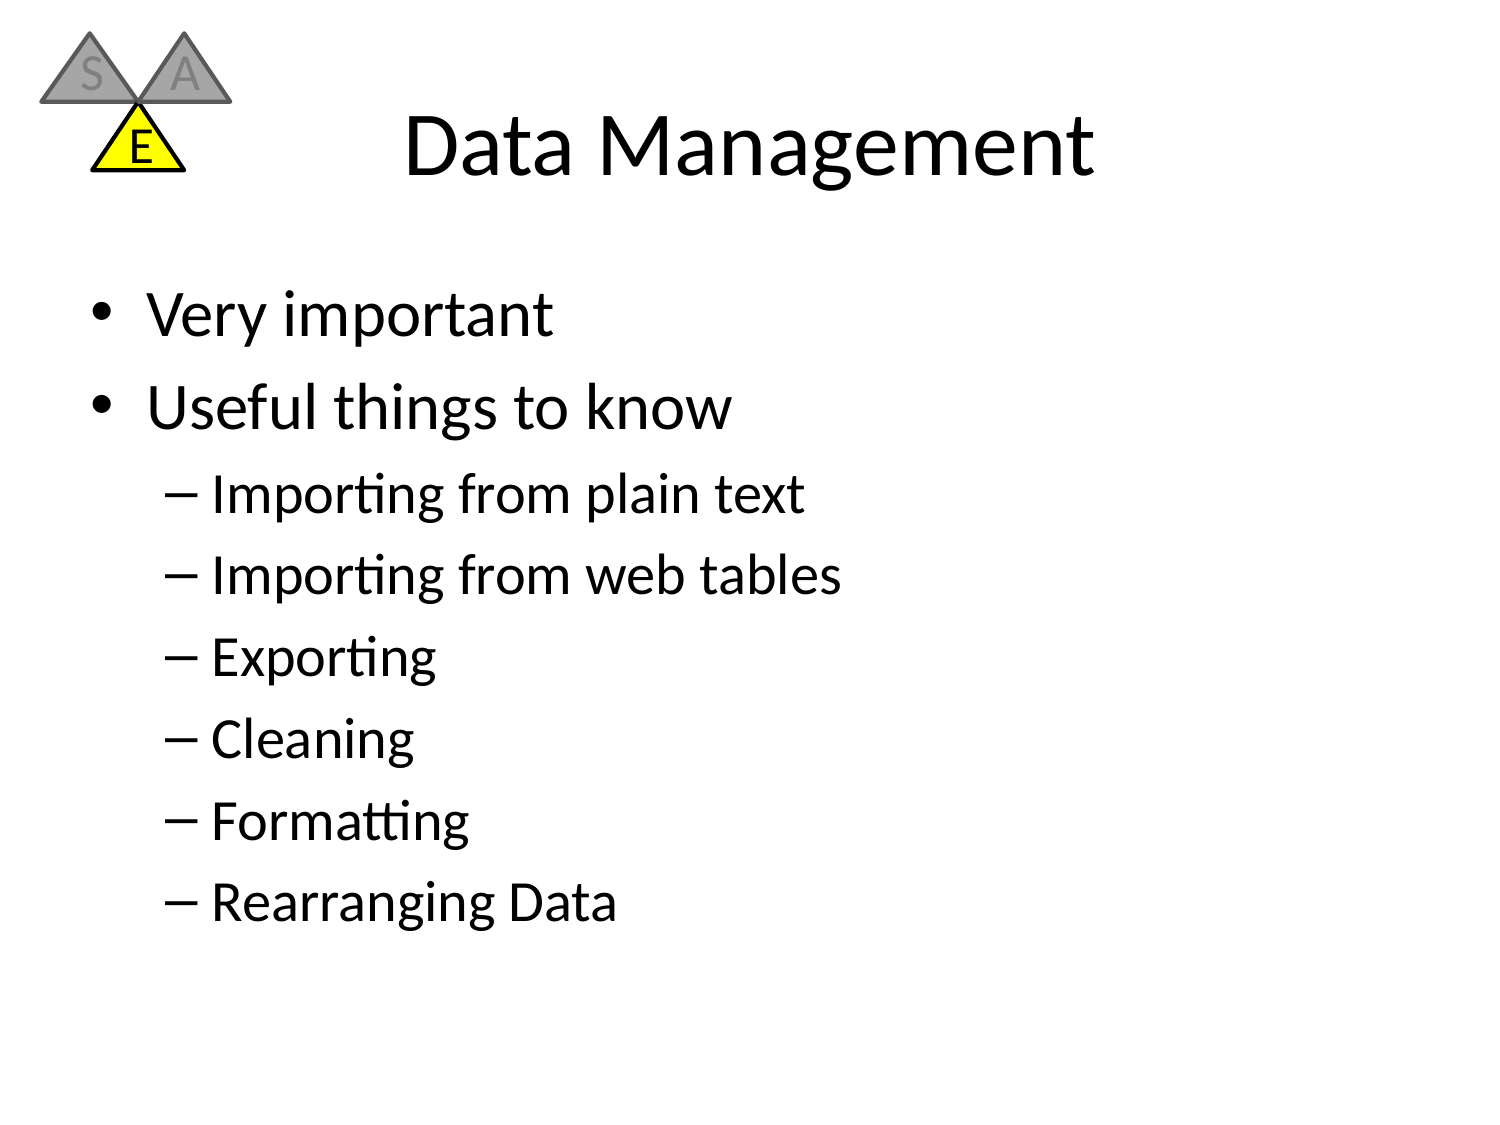

S
A

E
# Data Management
Very important
Useful things to know
Importing from plain text
Importing from web tables
Exporting
Cleaning
Formatting
Rearranging Data